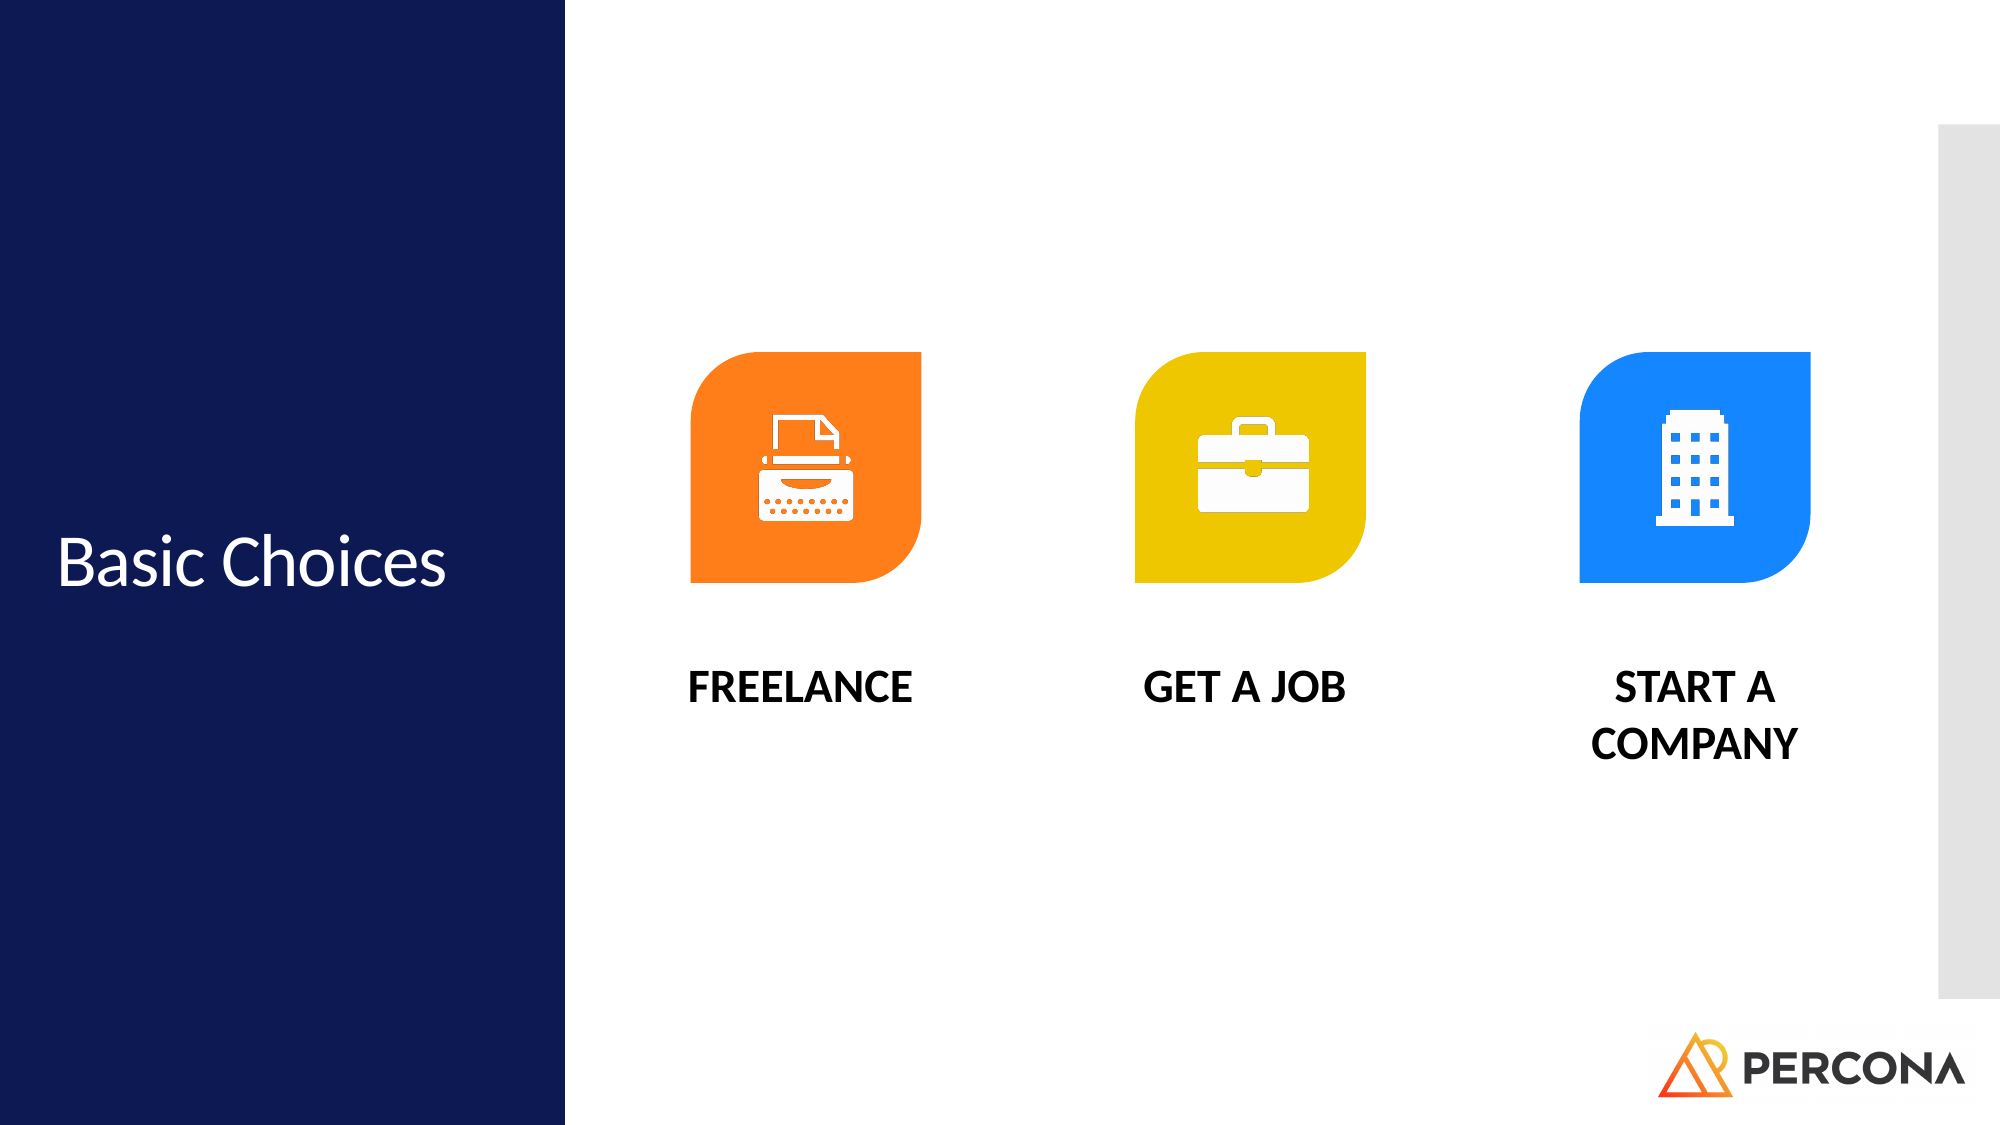

Freelance
Get a Job
Start a Company
# Basic Choices